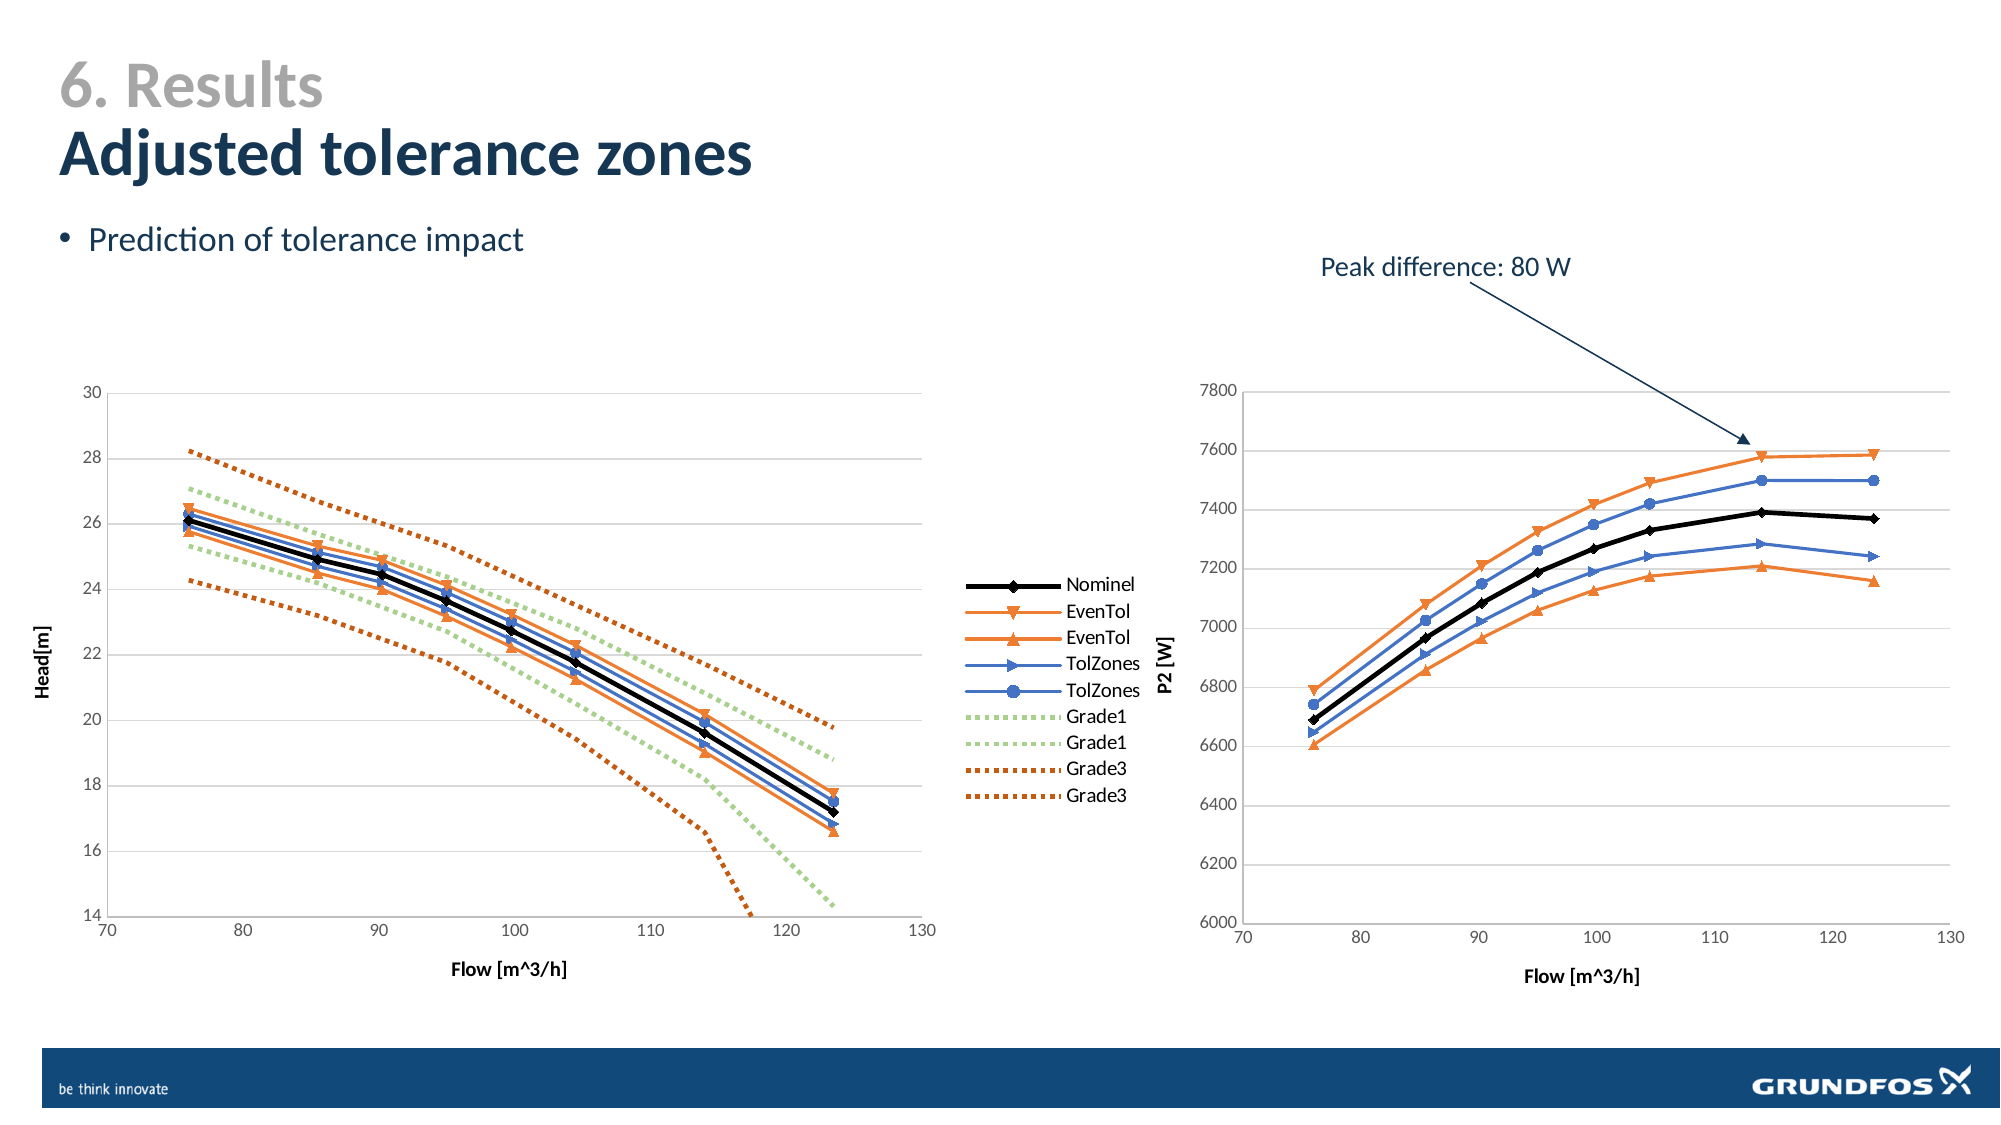

# 6. Results Adjusted tolerance zones
Prediction of tolerance impact
Peak difference: 80 W

### Chart

| Category | Nominel | EvenTol | EvenTol | TolZones | TolZones |
|---|---|---|---|---|---|

### Chart

| Category | Nominel | EvenTol | EvenTol | TolZones | TolZones | Grade1 | Grade1 | Grade3 | Grade3 |
|---|---|---|---|---|---|---|---|---|---|